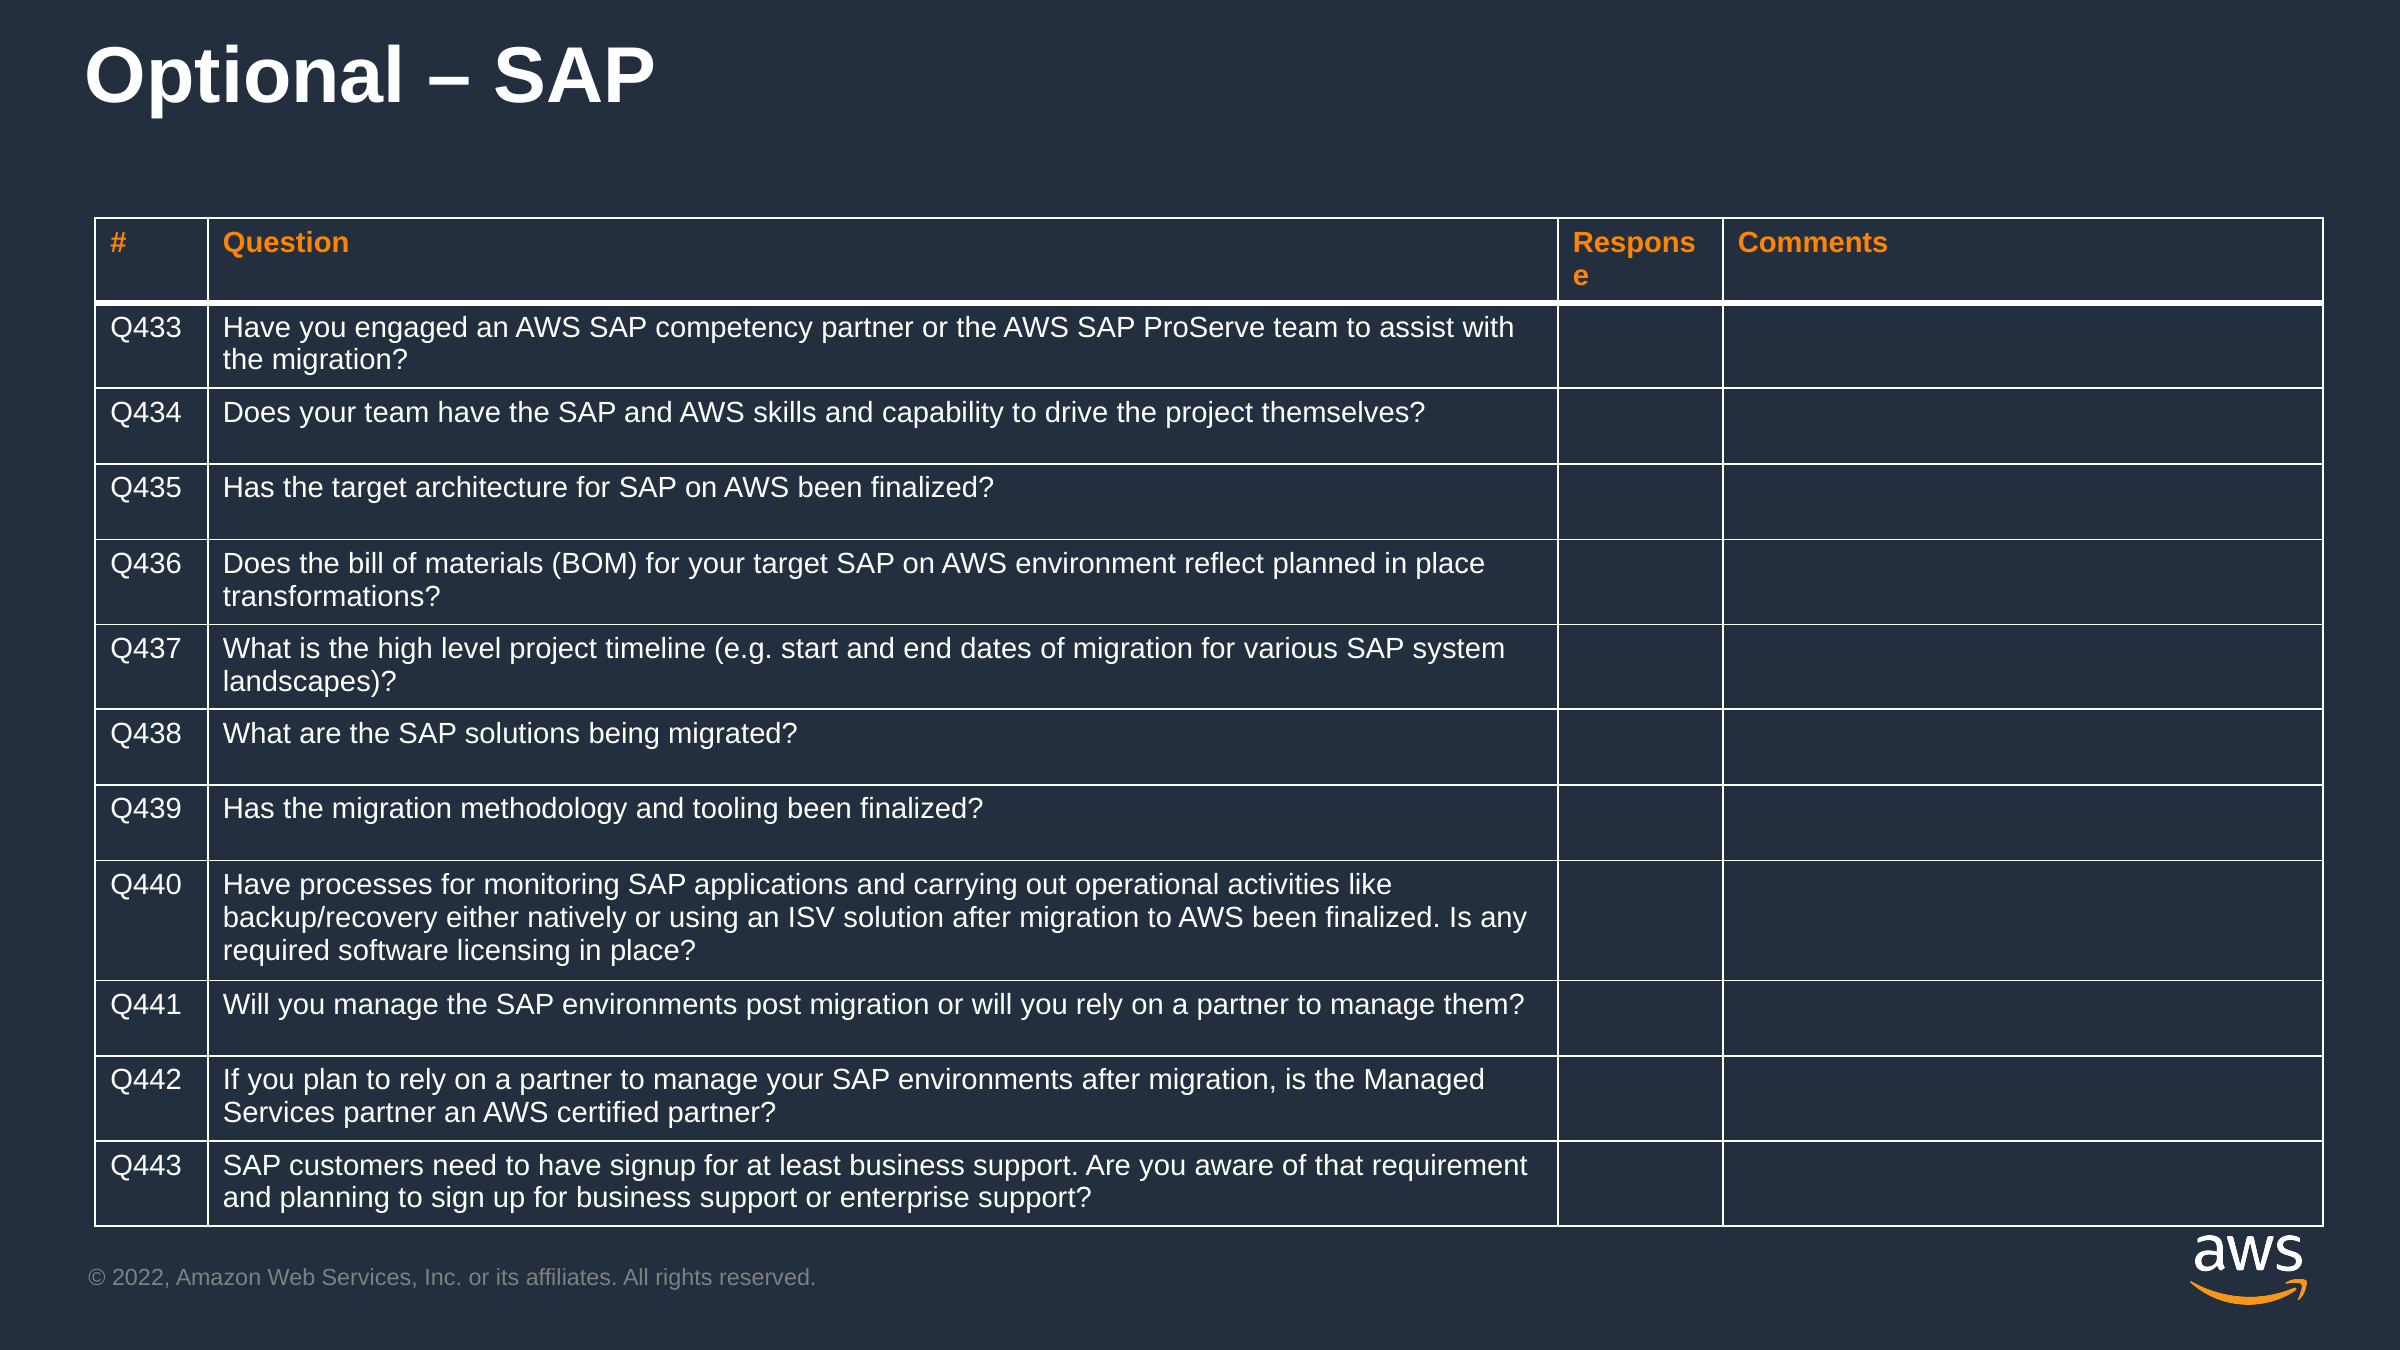

Optional – SAP
| # | Question | Response | Comments |
| --- | --- | --- | --- |
| Q433 | Have you engaged an AWS SAP competency partner or the AWS SAP ProServe team to assist with the migration? |  |  |
| Q434 | Does your team have the SAP and AWS skills and capability to drive the project themselves? |  |  |
| Q435 | Has the target architecture for SAP on AWS been finalized? |  |  |
| Q436 | Does the bill of materials (BOM) for your target SAP on AWS environment reflect planned in place transformations? |  |  |
| Q437 | What is the high level project timeline (e.g. start and end dates of migration for various SAP system landscapes)? |  |  |
| Q438 | What are the SAP solutions being migrated? |  |  |
| Q439 | Has the migration methodology and tooling been finalized? |  |  |
| Q440 | Have processes for monitoring SAP applications and carrying out operational activities like backup/recovery either natively or using an ISV solution after migration to AWS been finalized. Is any required software licensing in place? |  |  |
| Q441 | Will you manage the SAP environments post migration or will you rely on a partner to manage them? |  |  |
| Q442 | If you plan to rely on a partner to manage your SAP environments after migration, is the Managed Services partner an AWS certified partner? |  |  |
| Q443 | SAP customers need to have signup for at least business support. Are you aware of that requirement and planning to sign up for business support or enterprise support? |  |  |